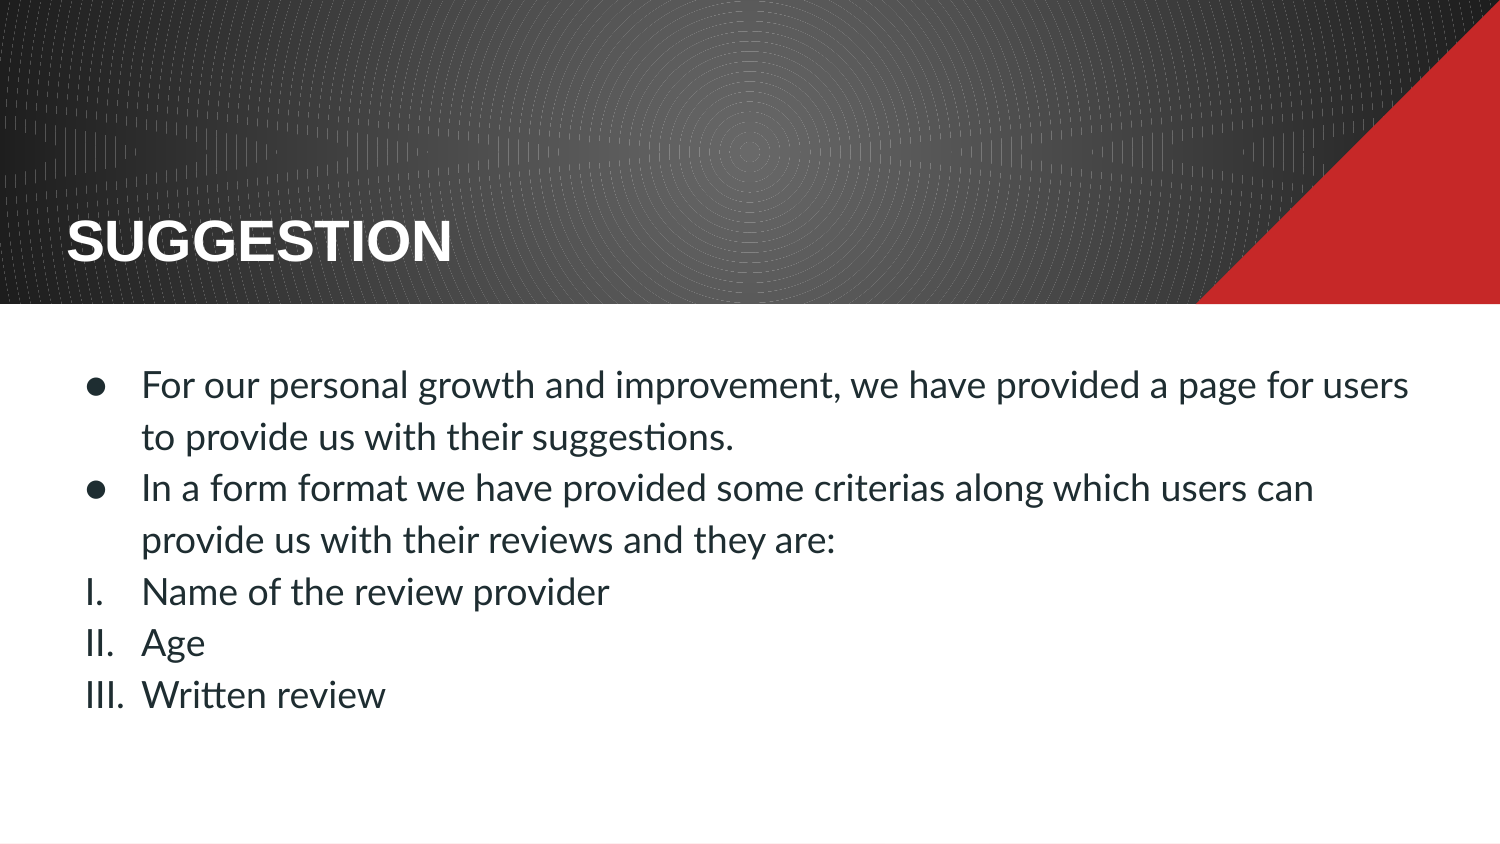

# SUGGESTION
For our personal growth and improvement, we have provided a page for users to provide us with their suggestions.
In a form format we have provided some criterias along which users can provide us with their reviews and they are:
Name of the review provider
Age
Written review